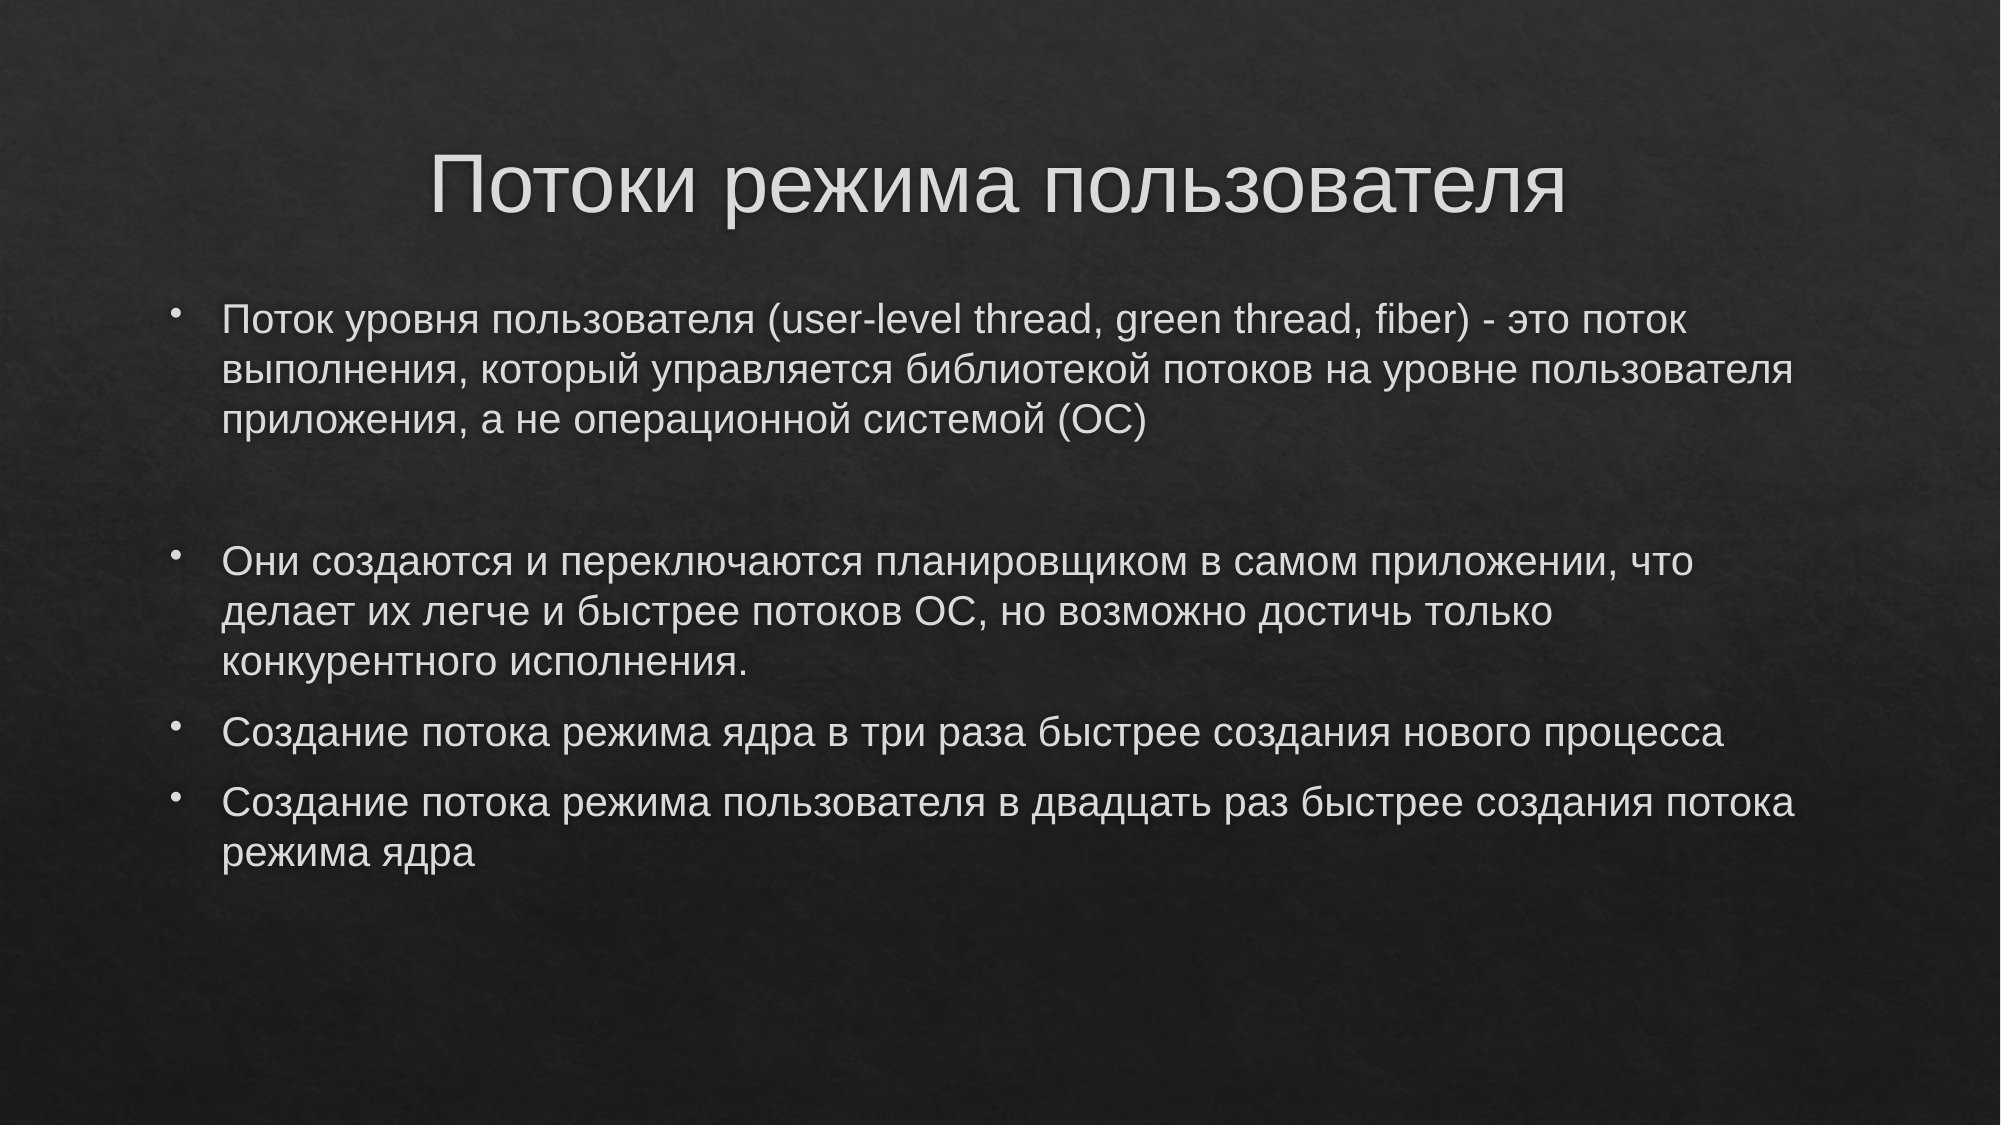

# Потоки режима пользователя
Поток уровня пользователя (user-level thread, green thread, fiber) - это поток выполнения, который управляется библиотекой потоков на уровне пользователя приложения, а не операционной системой (ОС)

Они создаются и переключаются планировщиком в самом приложении, что делает их легче и быстрее потоков ОС, но возможно достичь только конкурентного исполнения.
Создание потока режима ядра в три раза быстрее создания нового процесса
Создание потока режима пользователя в двадцать раз быстрее создания потока режима ядра